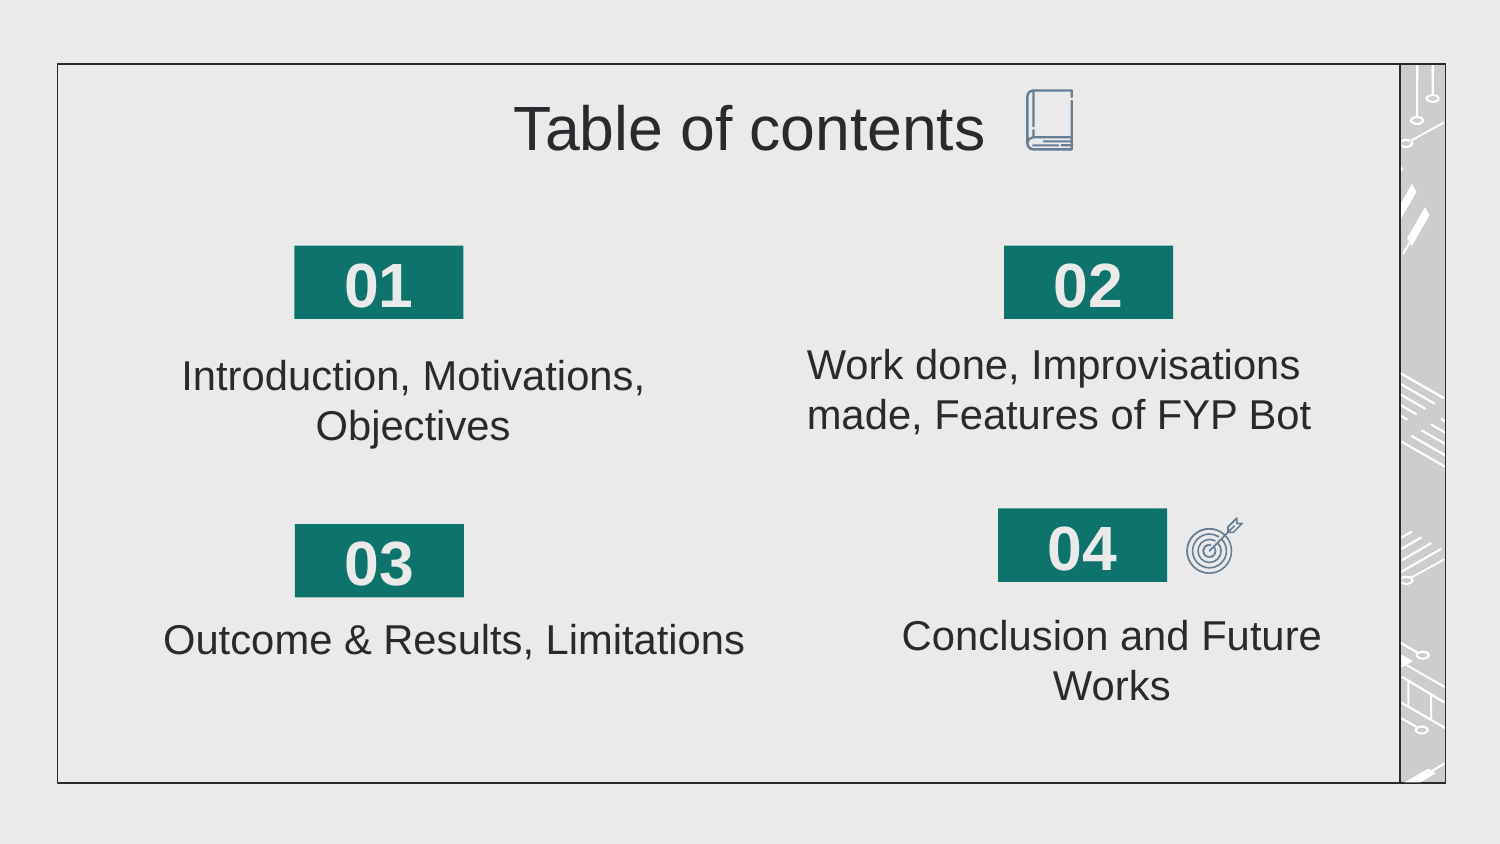

# Table of contents

01
02
Introduction, Motivations, Objectives
Work done, Improvisations made, Features of FYP Bot
04

03
Outcome & Results, Limitations
Conclusion and Future Works